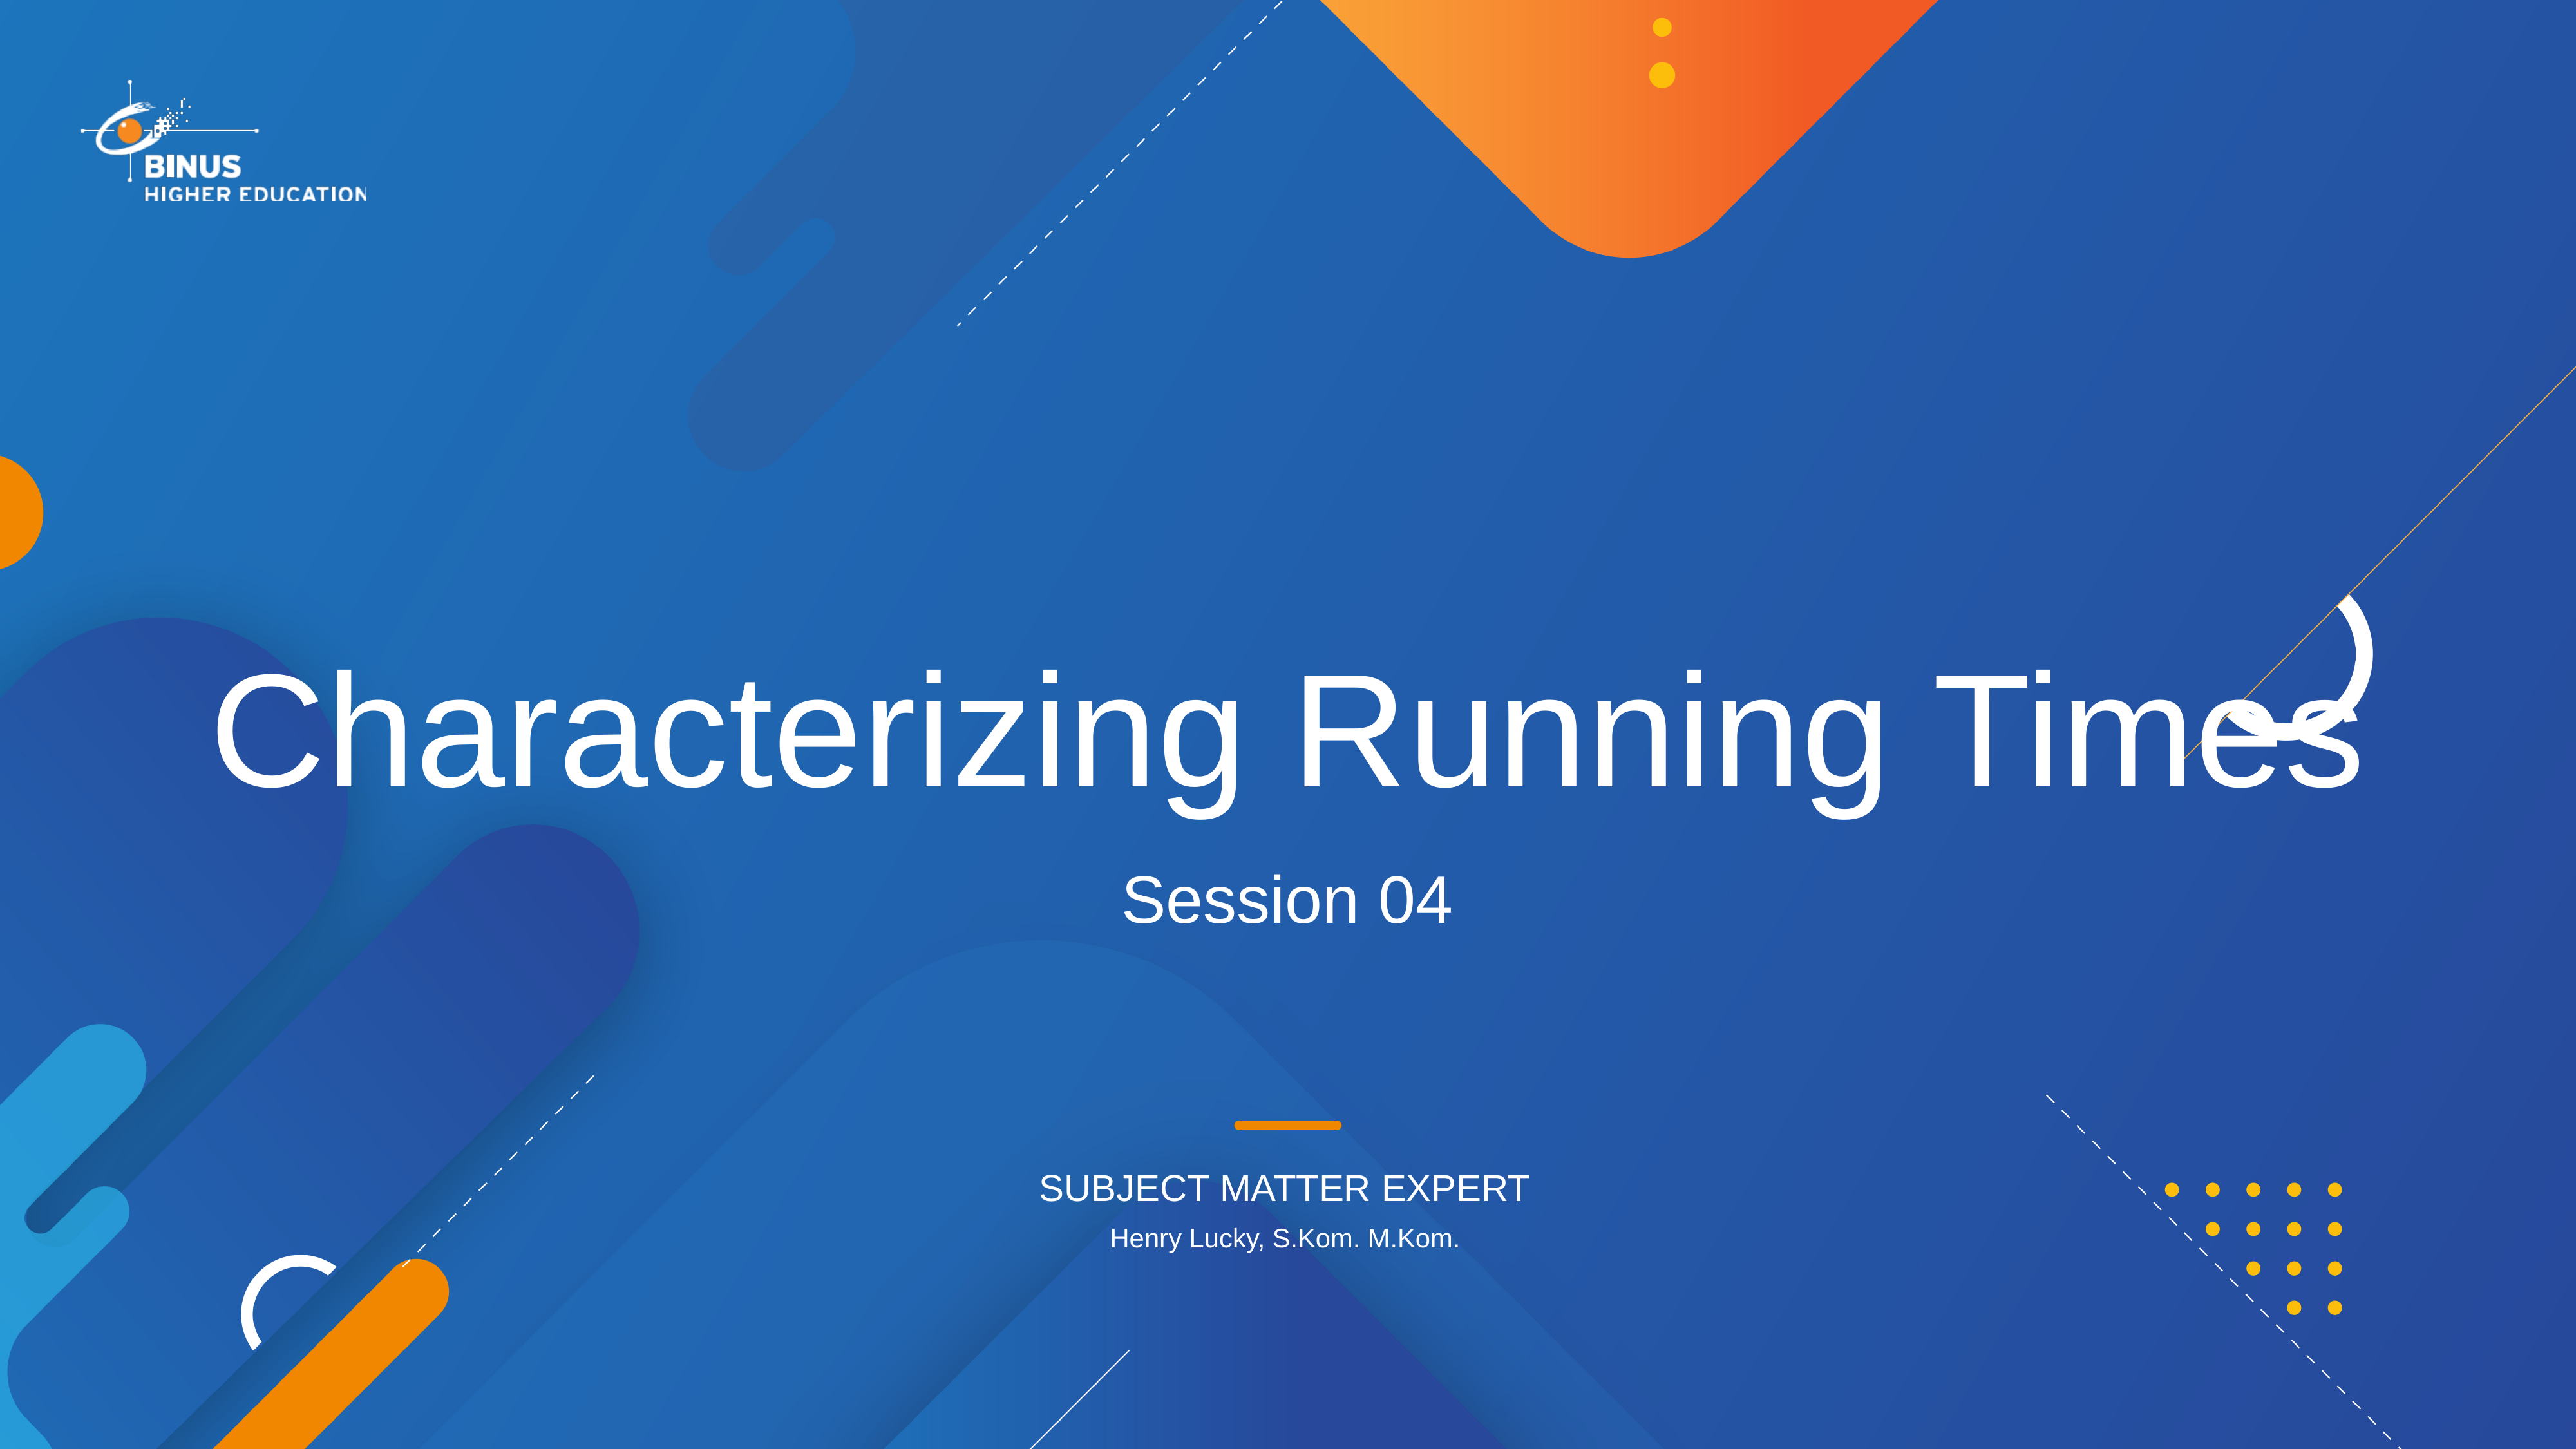

# Characterizing Running Times
Session 04
Henry Lucky, S.Kom. M.Kom.